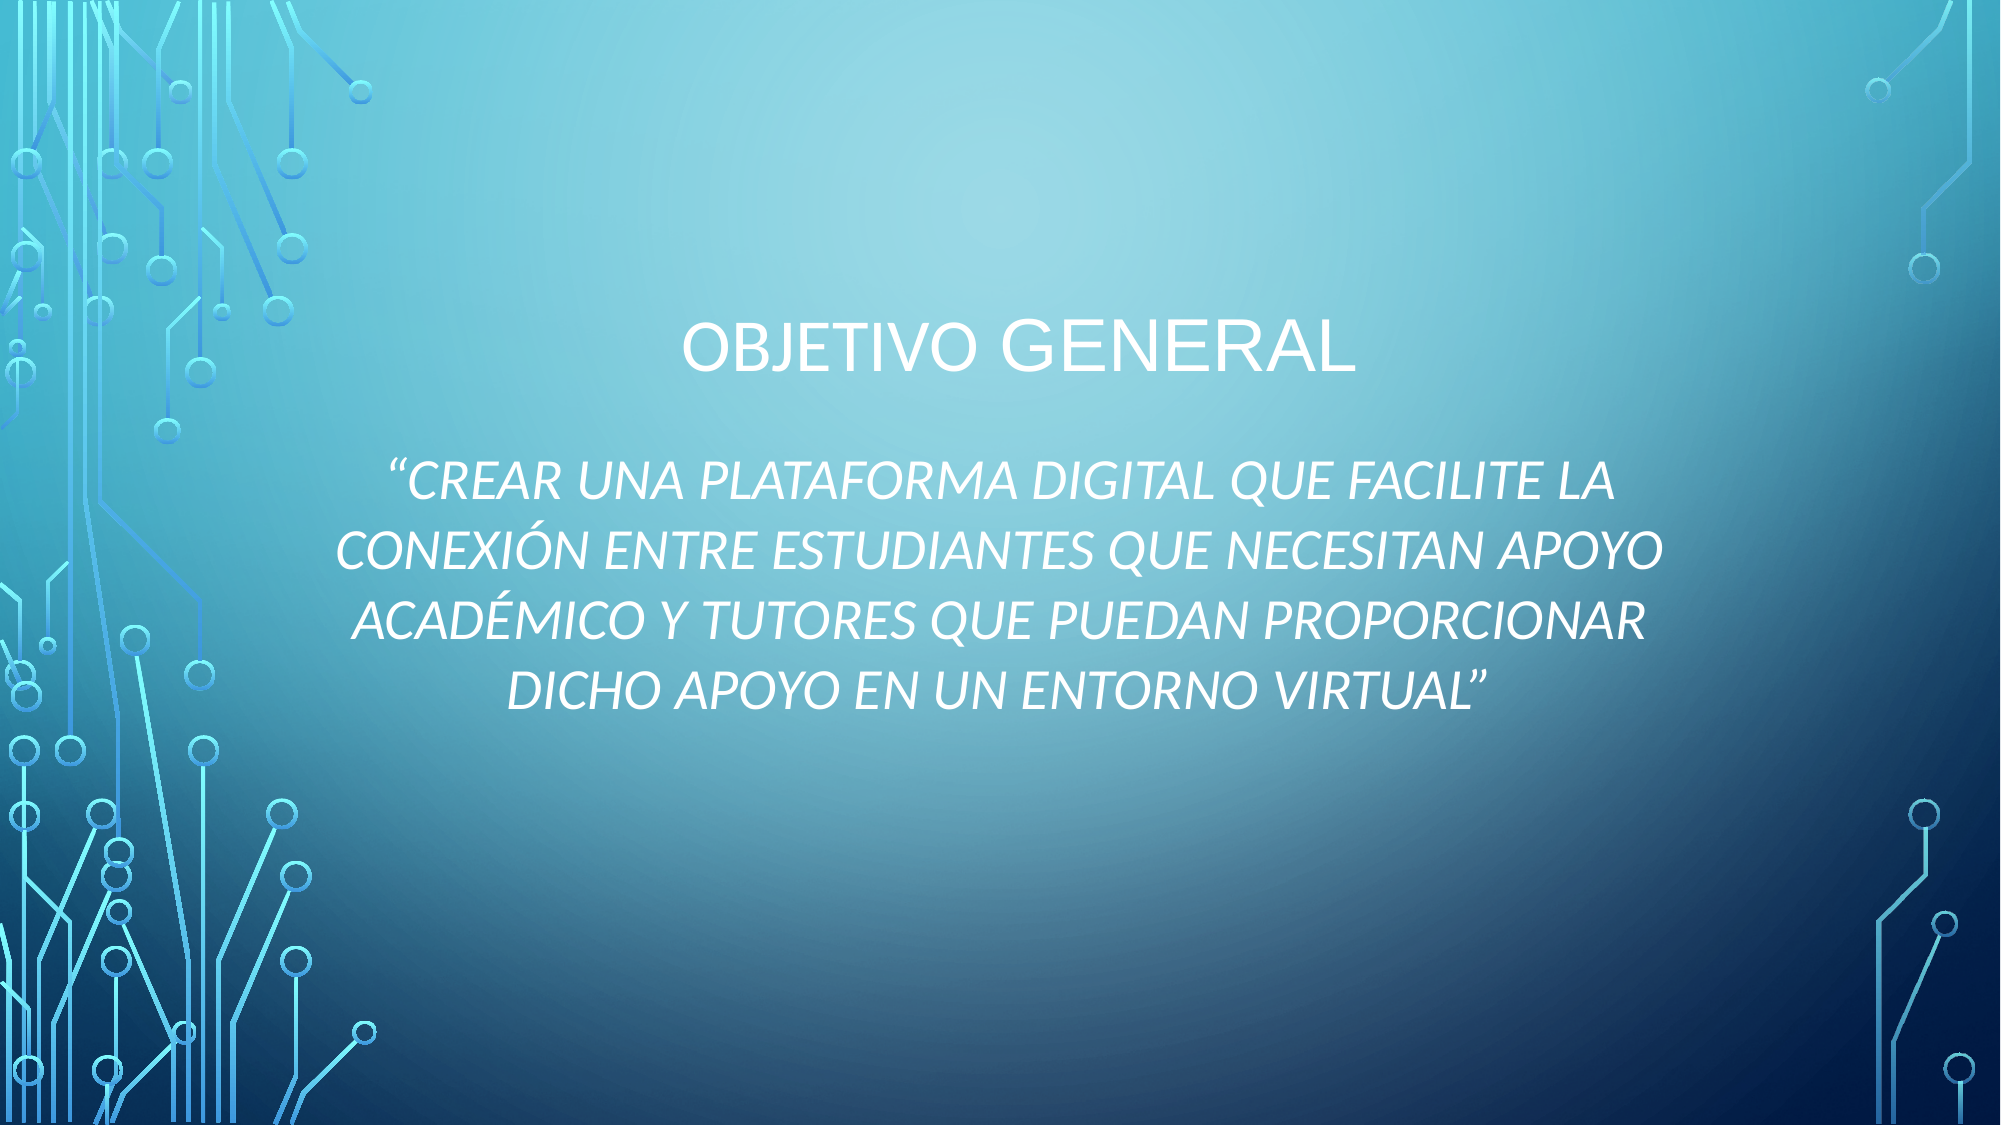

# Objetivo general
“crear una plataforma digital que facilite la conexión entre estudiantes que necesitan apoyo académico y tutores que puedan proporcionar dicho apoyo en un entorno virtual”